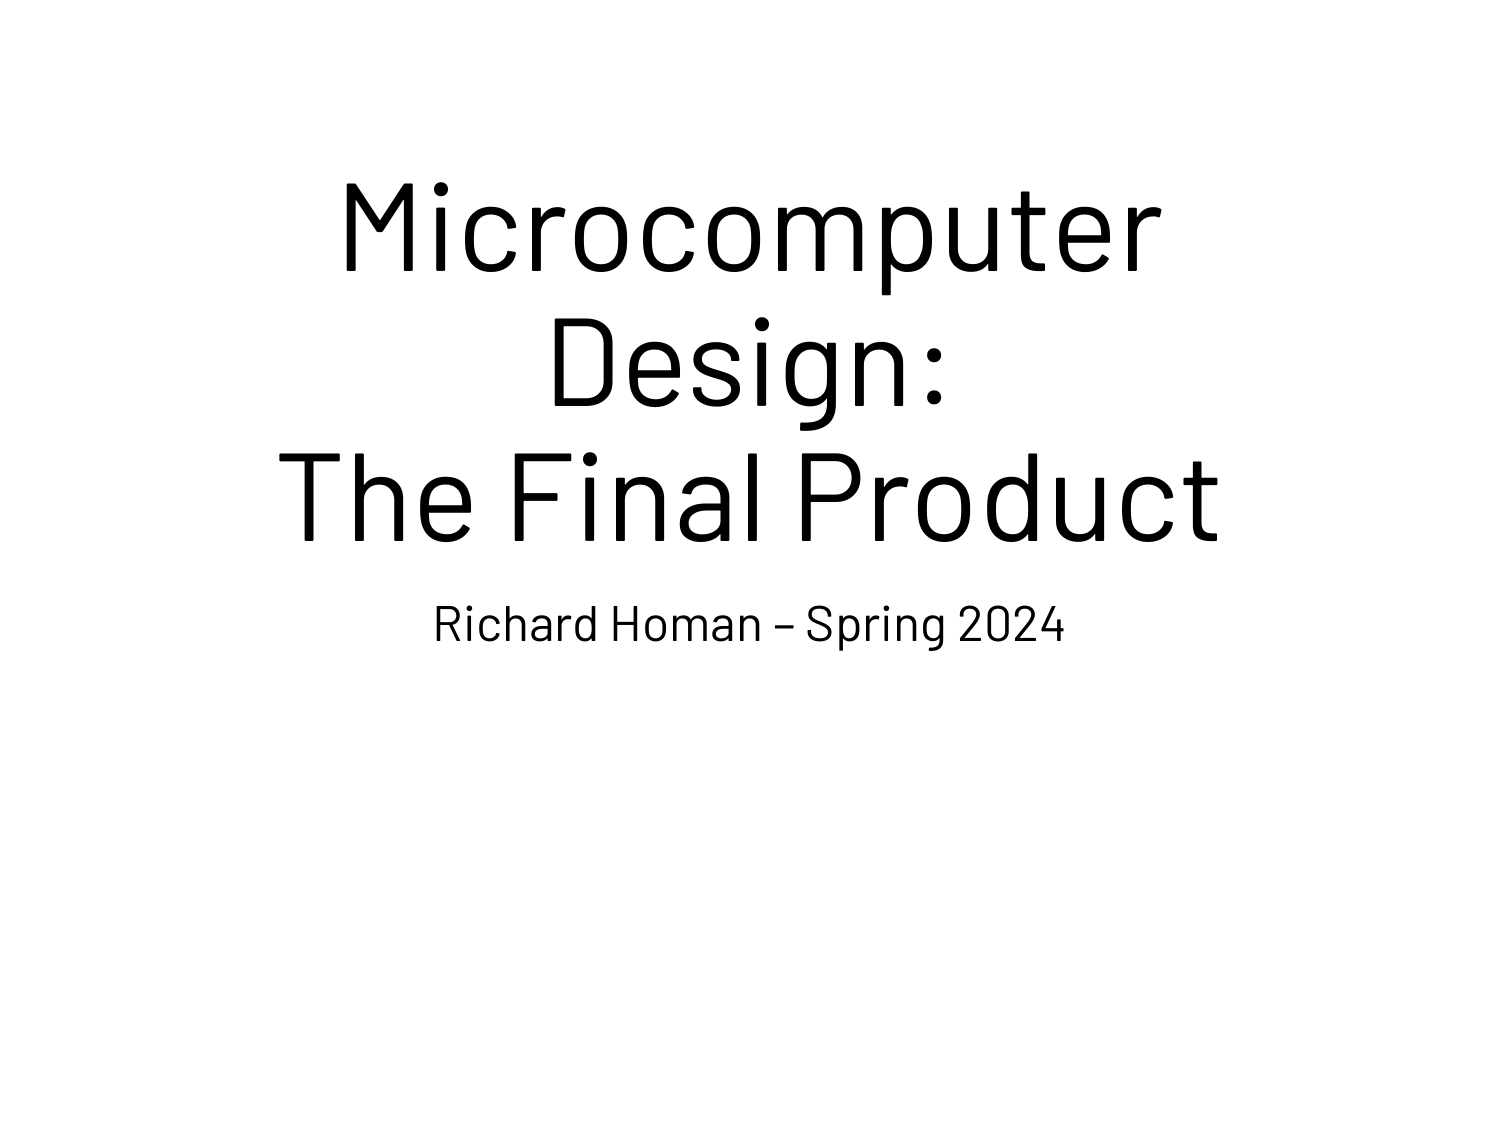

# Microcomputer Design: The Final Product
Richard Homan – Spring 2024